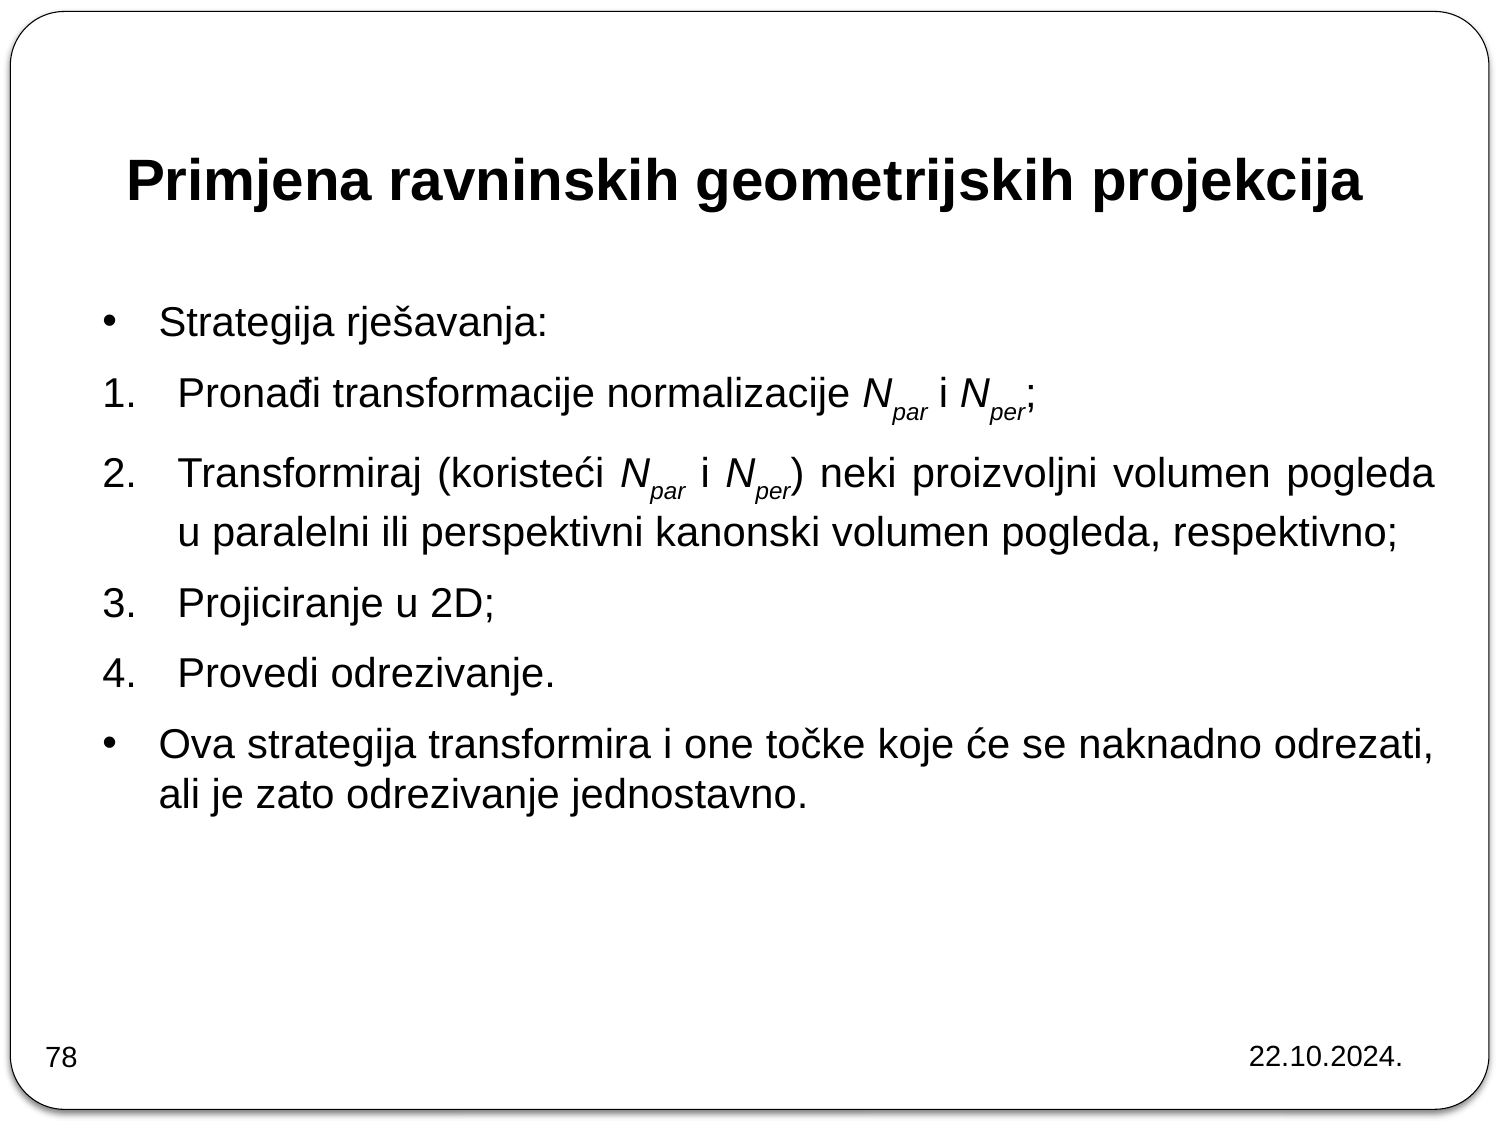

# Primjena ravninskih geometrijskih projekcija

Strategija rješavanja:
Pronađi transformacije normalizacije Npar i Nper;
Transformiraj (koristeći Npar i Nper) neki proizvoljni volumen pogleda u paralelni ili perspektivni kanonski volumen pogleda, respektivno;
Projiciranje u 2D;
Provedi odrezivanje.
Ova strategija transformira i one točke koje će se naknadno odrezati, ali je zato odrezivanje jednostavno.

22.10.2024.
78